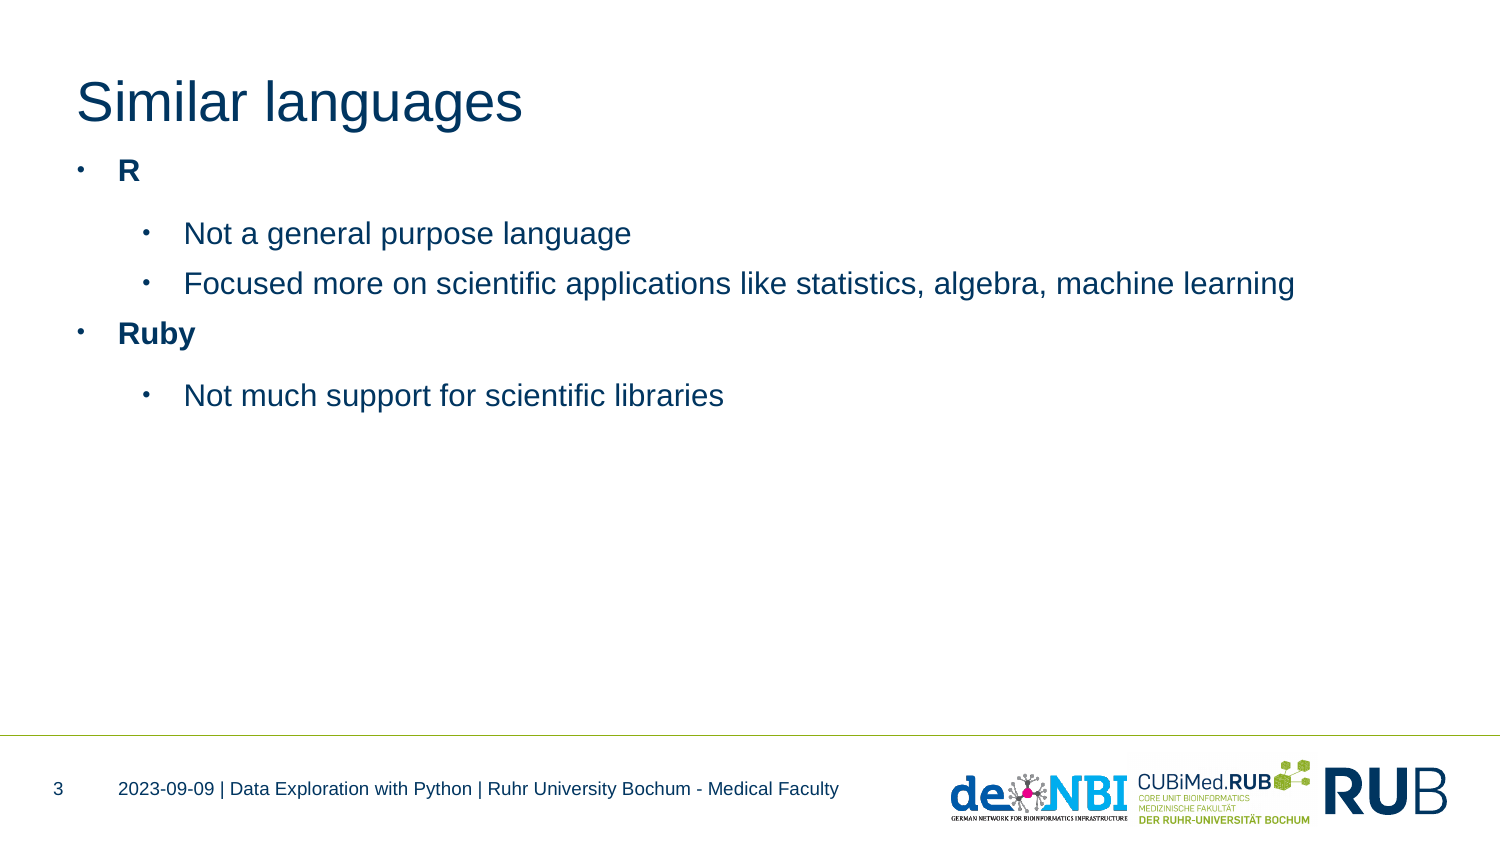

# Similar languages
R
Not a general purpose language
Focused more on scientific applications like statistics, algebra, machine learning
Ruby
Not much support for scientific libraries

3
2023-09-09 | Data Exploration with Python | Ruhr University Bochum - Medical Faculty